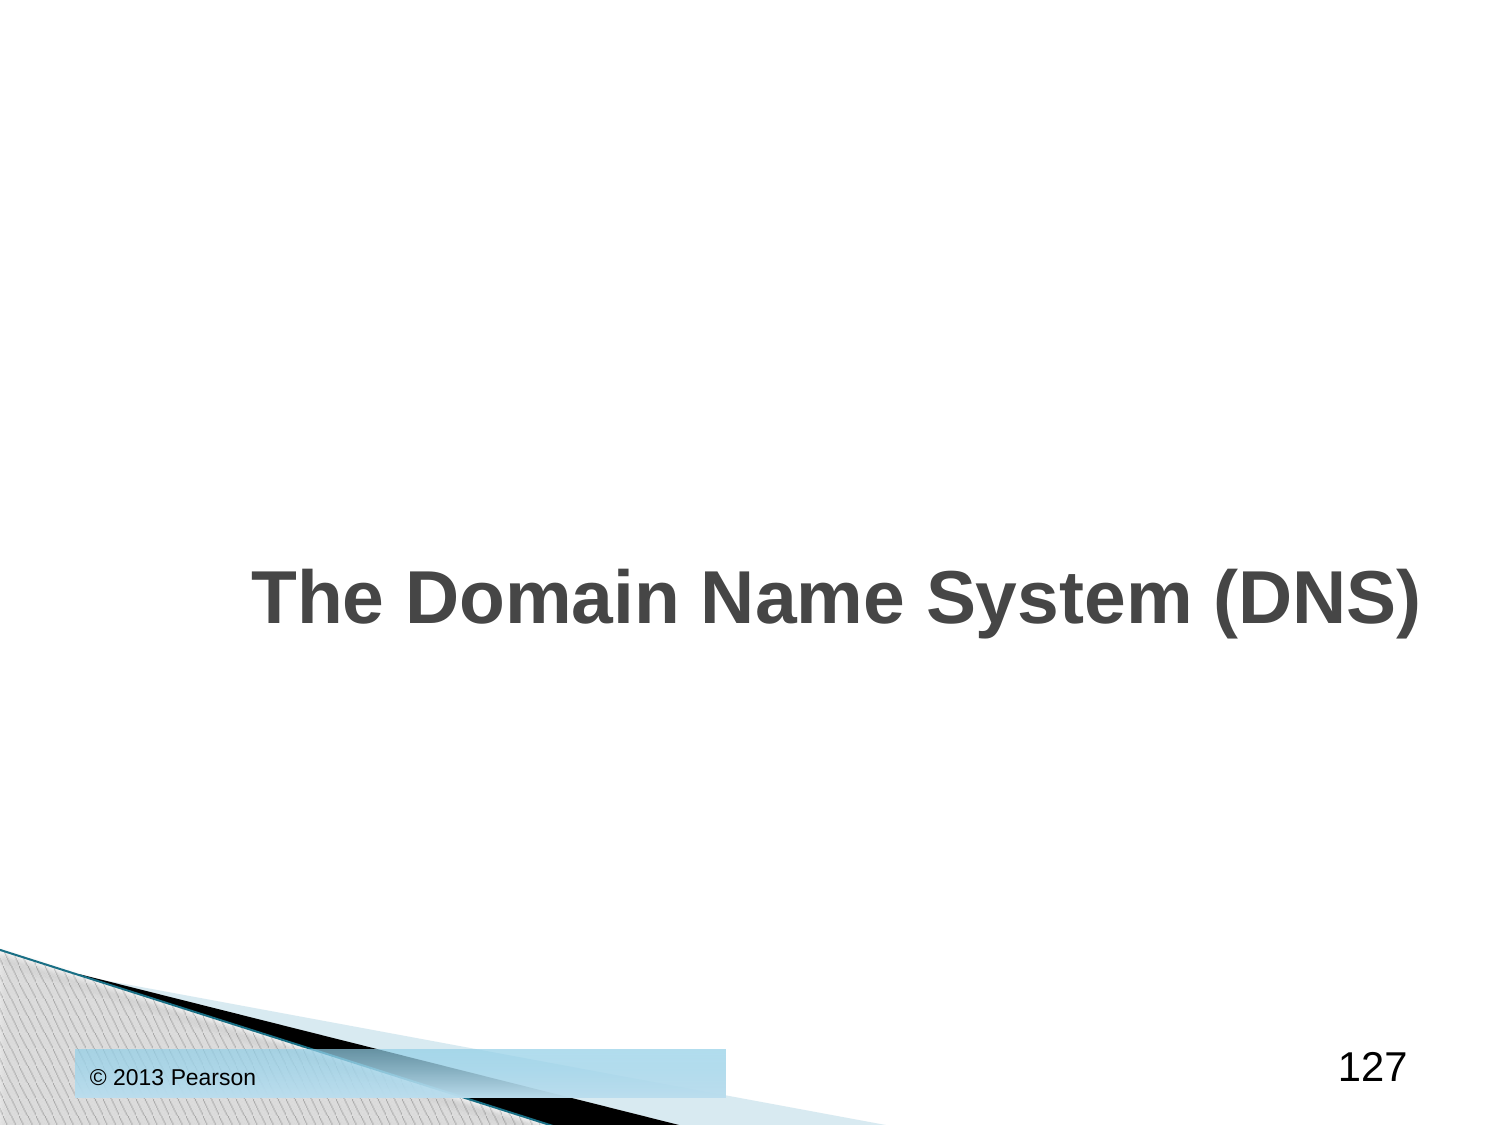

# The Domain Name System (DNS)
127
© 2013 Pearson